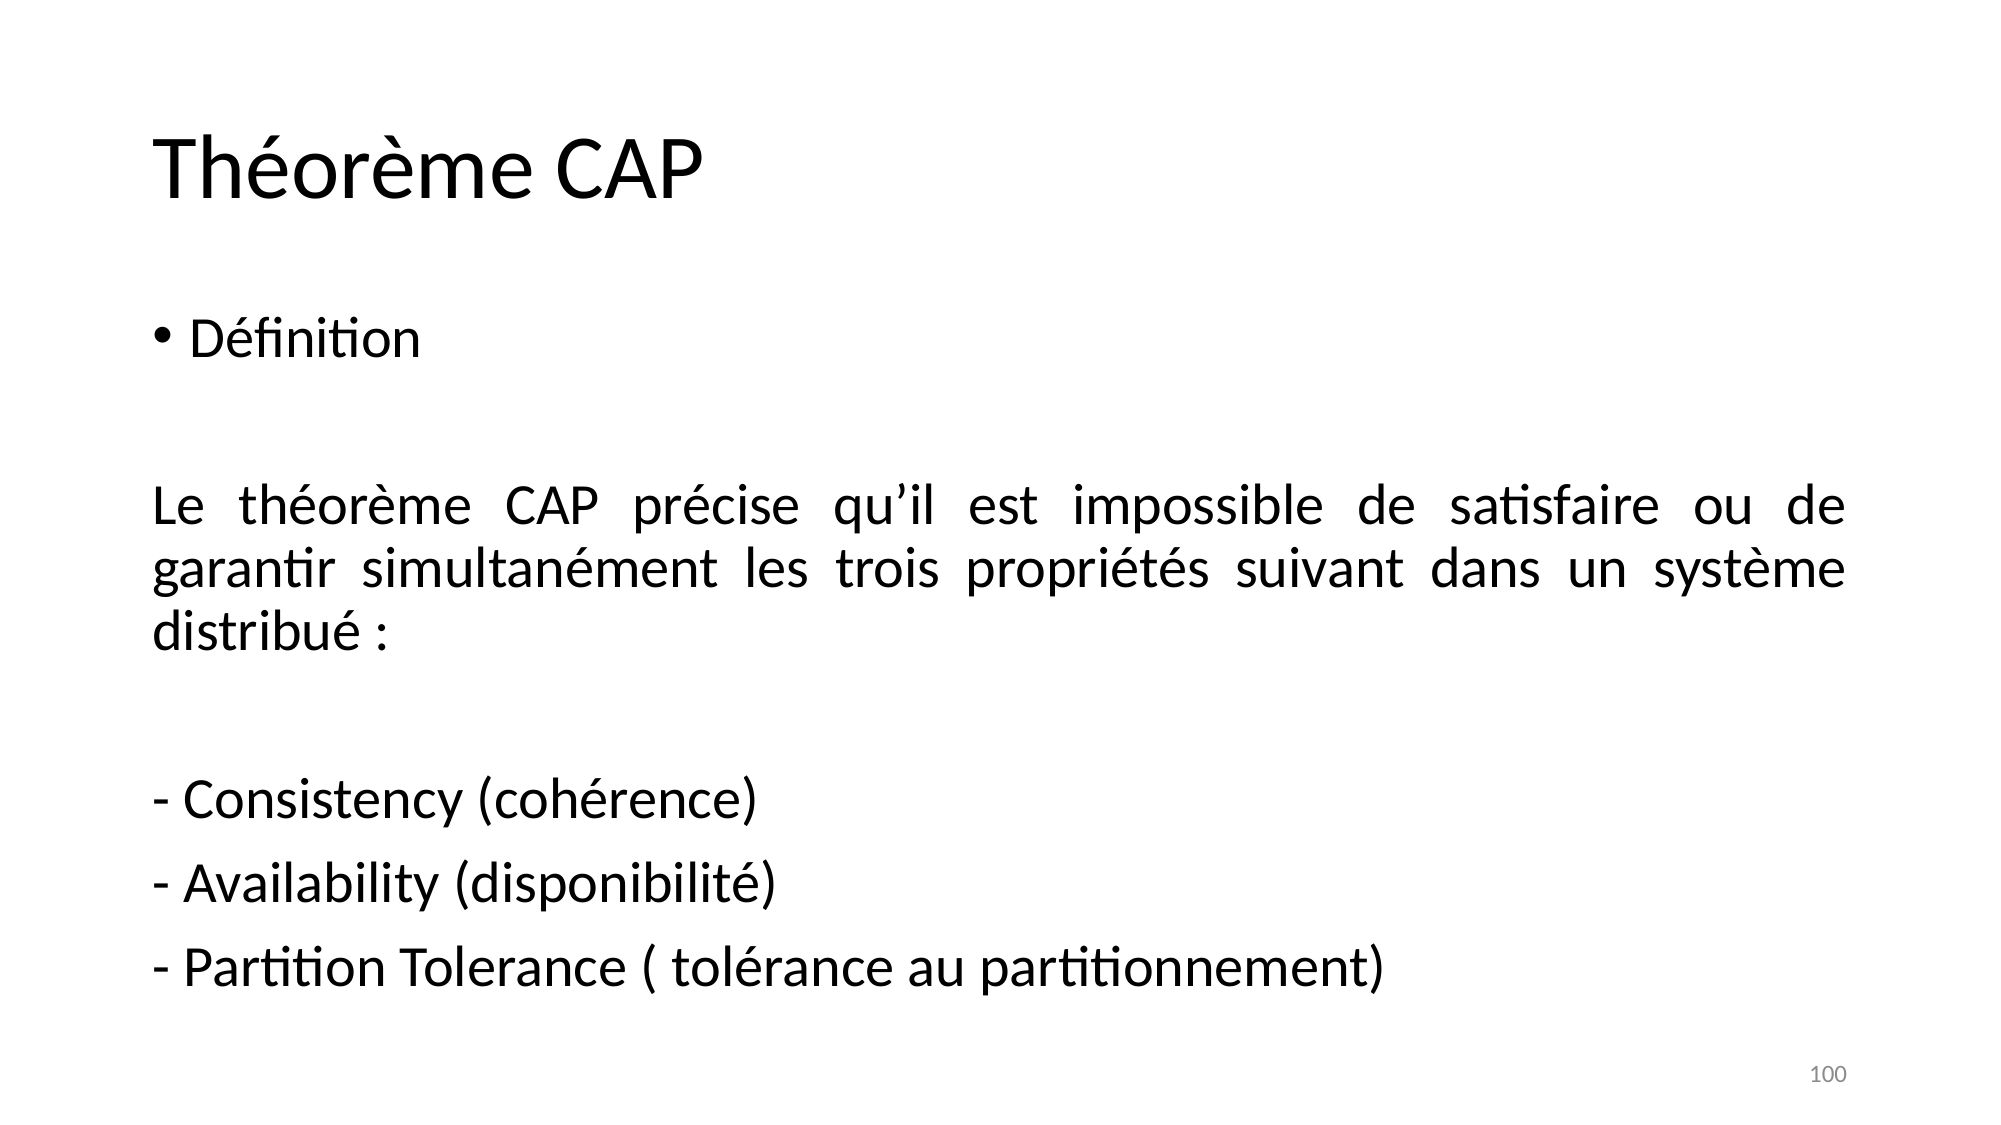

# Théorème CAP
Définition

Le théorème CAP précise qu’il est impossible de satisfaire ou de garantir simultanément les trois propriétés suivant dans un système distribué :

- Consistency (cohérence)
- Availability (disponibilité)
- Partition Tolerance ( tolérance au partitionnement)

100